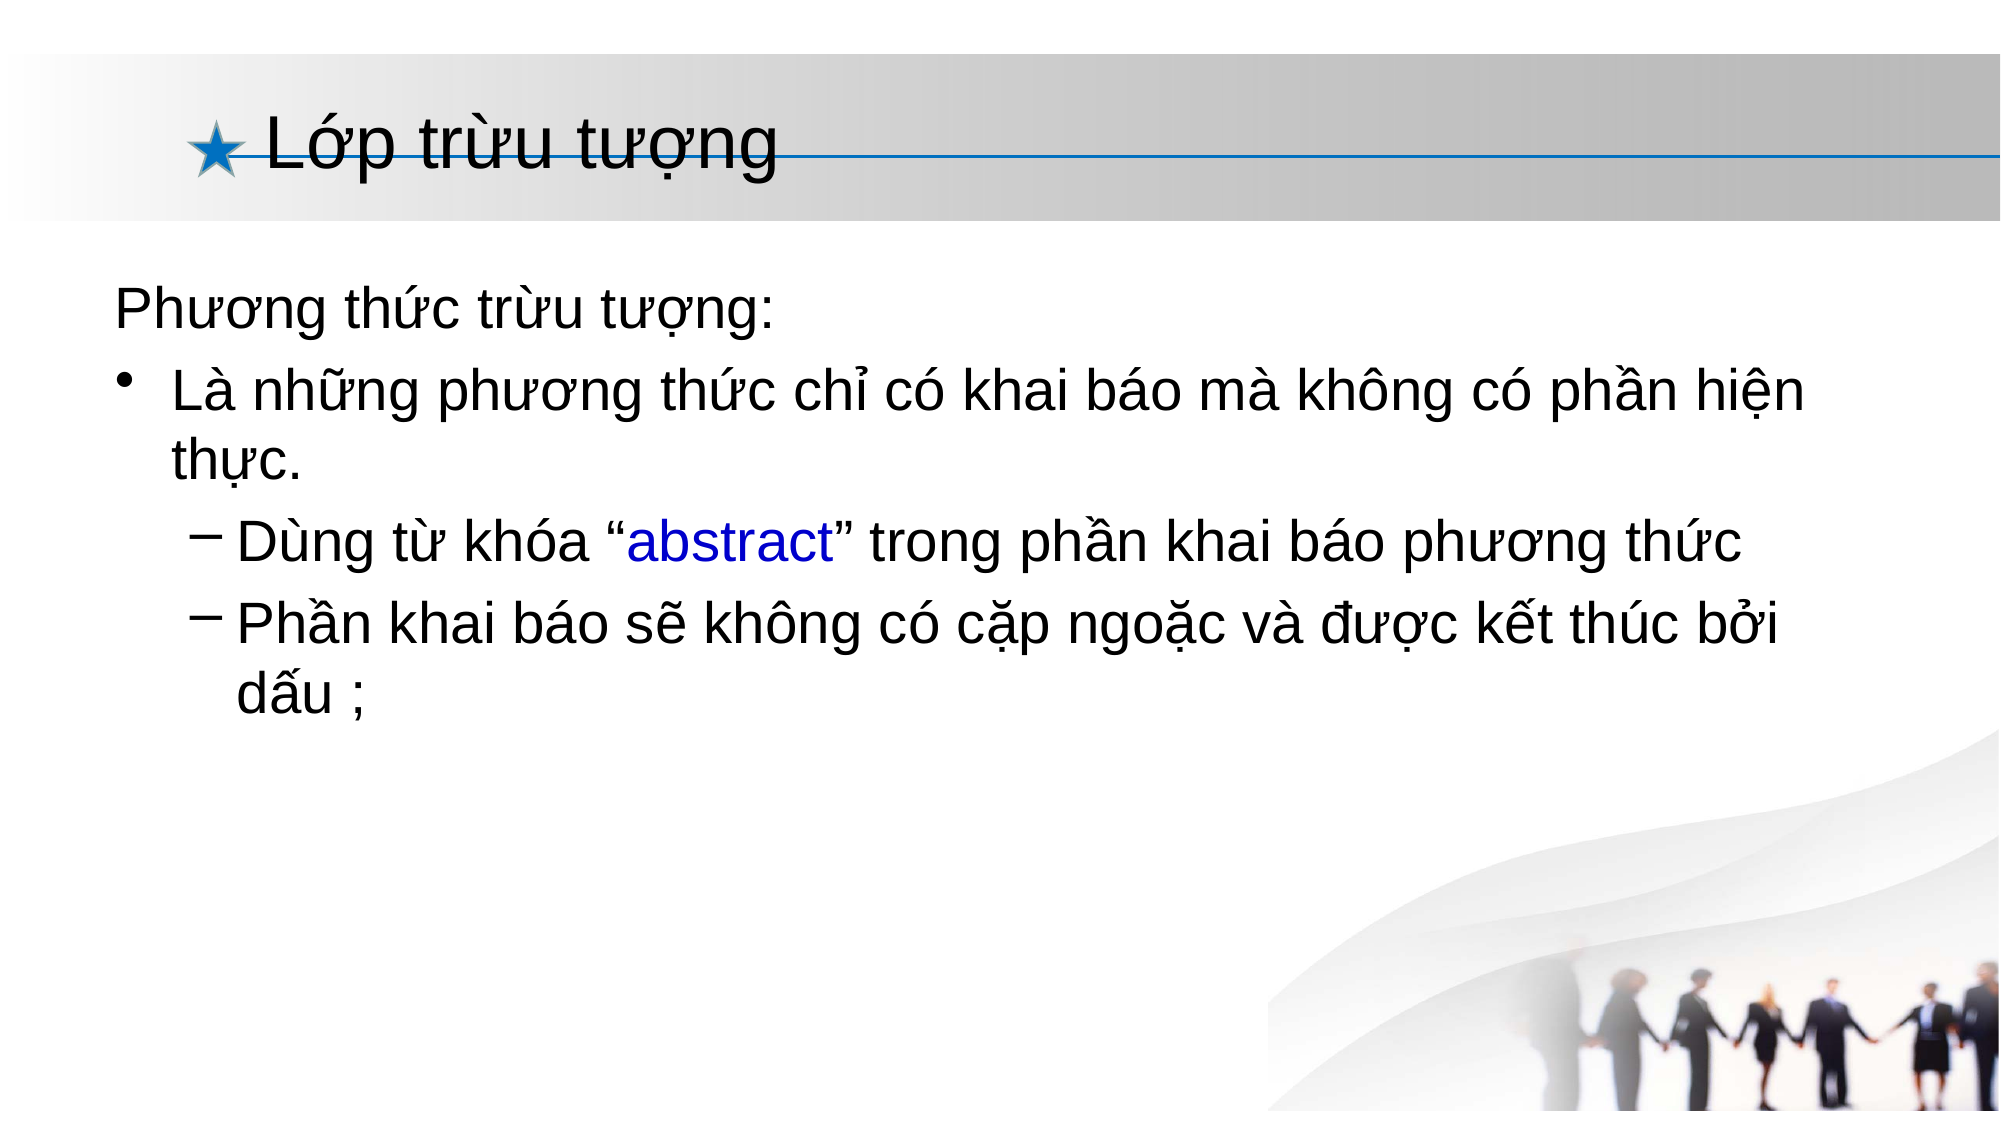

# Lớp trừu tượng
Phương thức trừu tượng:
Là những phương thức chỉ có khai báo mà không có phần hiện thực.
Dùng từ khóa “abstract” trong phần khai báo phương thức
Phần khai báo sẽ không có cặp ngoặc và được kết thúc bởi dấu ;

38